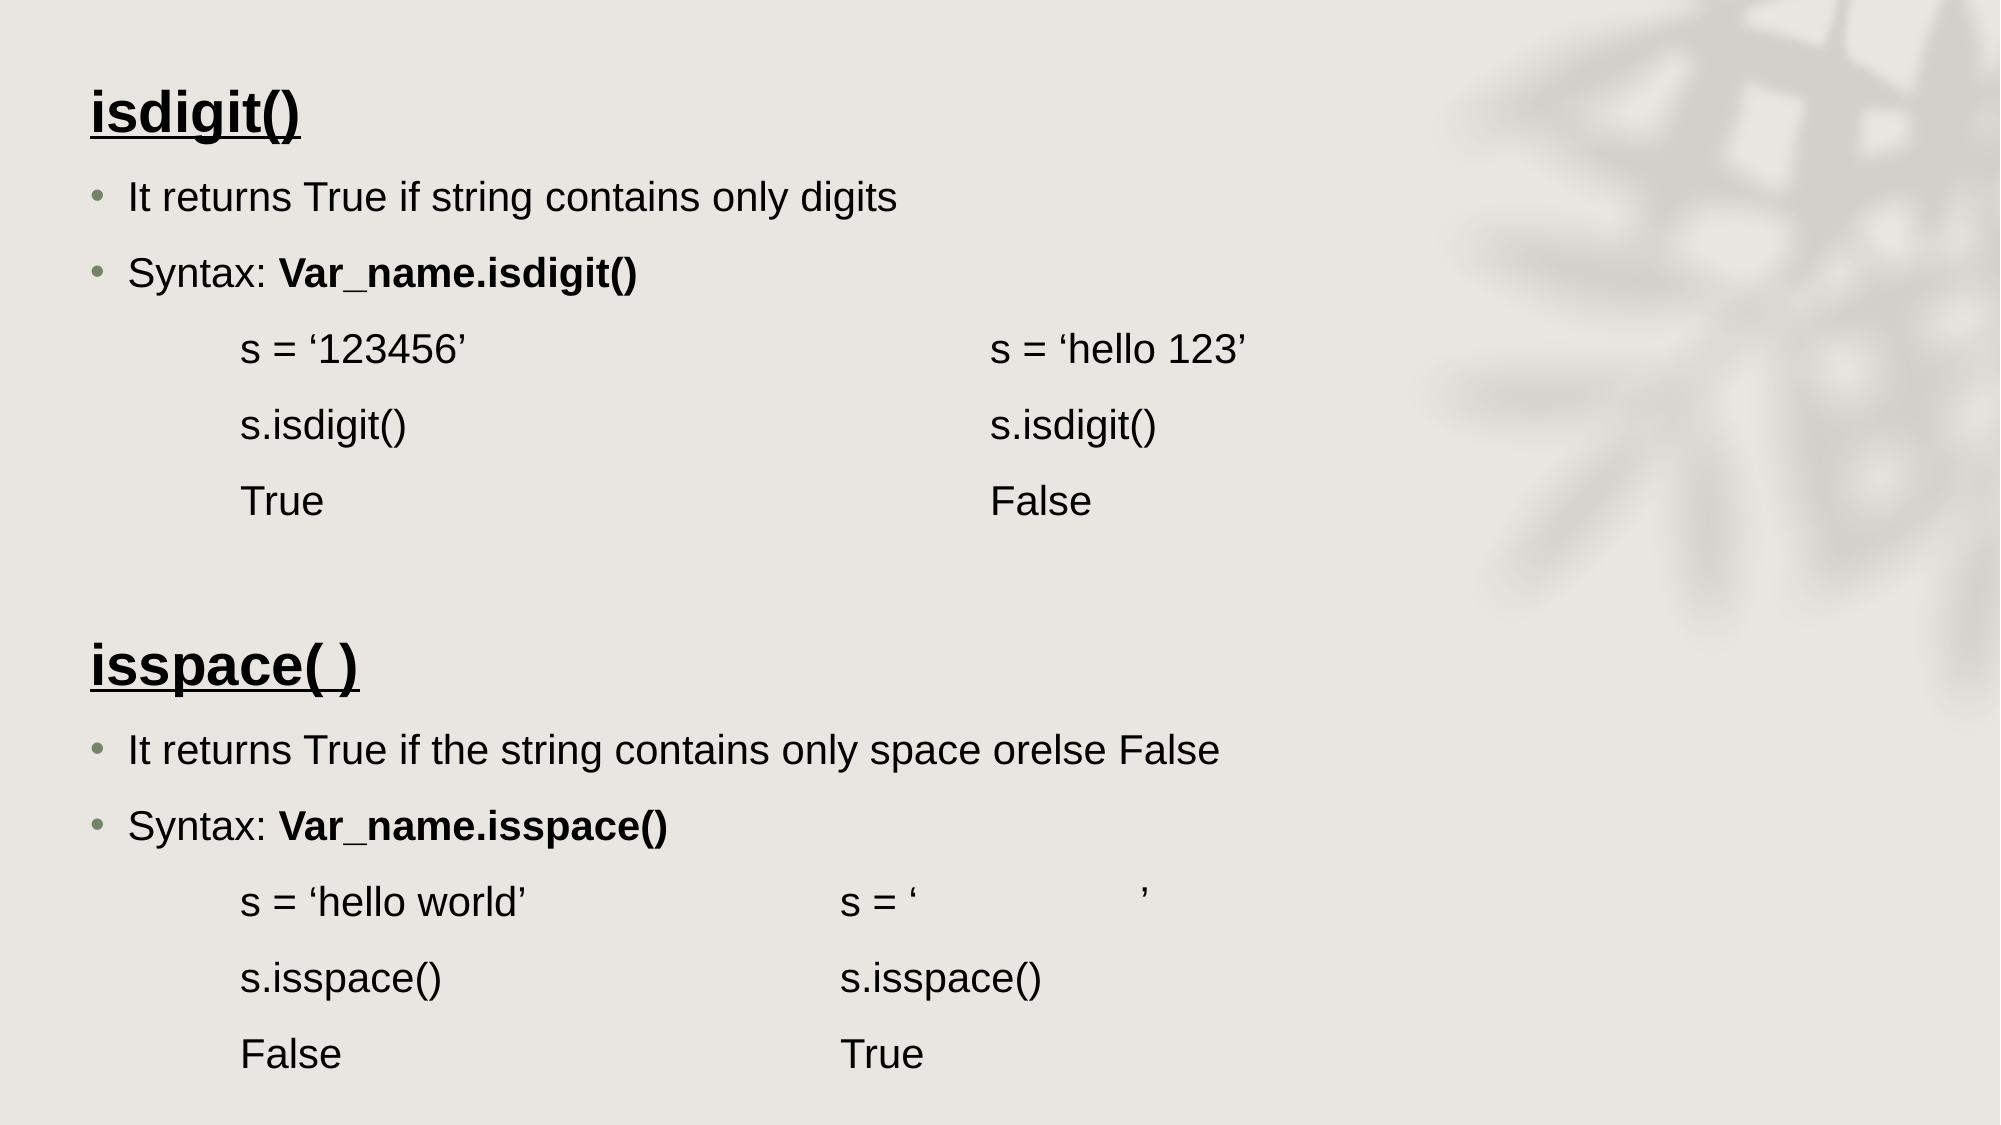

isdigit()
It returns True if string contains only digits
Syntax: Var_name.isdigit()
	s = ‘123456’				s = ‘hello 123’
	s.isdigit()				s.isdigit()
	True					False

isspace( )
It returns True if the string contains only space orelse False
Syntax: Var_name.isspace()
	s = ‘hello world’			s = ‘		’
	s.isspace()			s.isspace()
	False				True